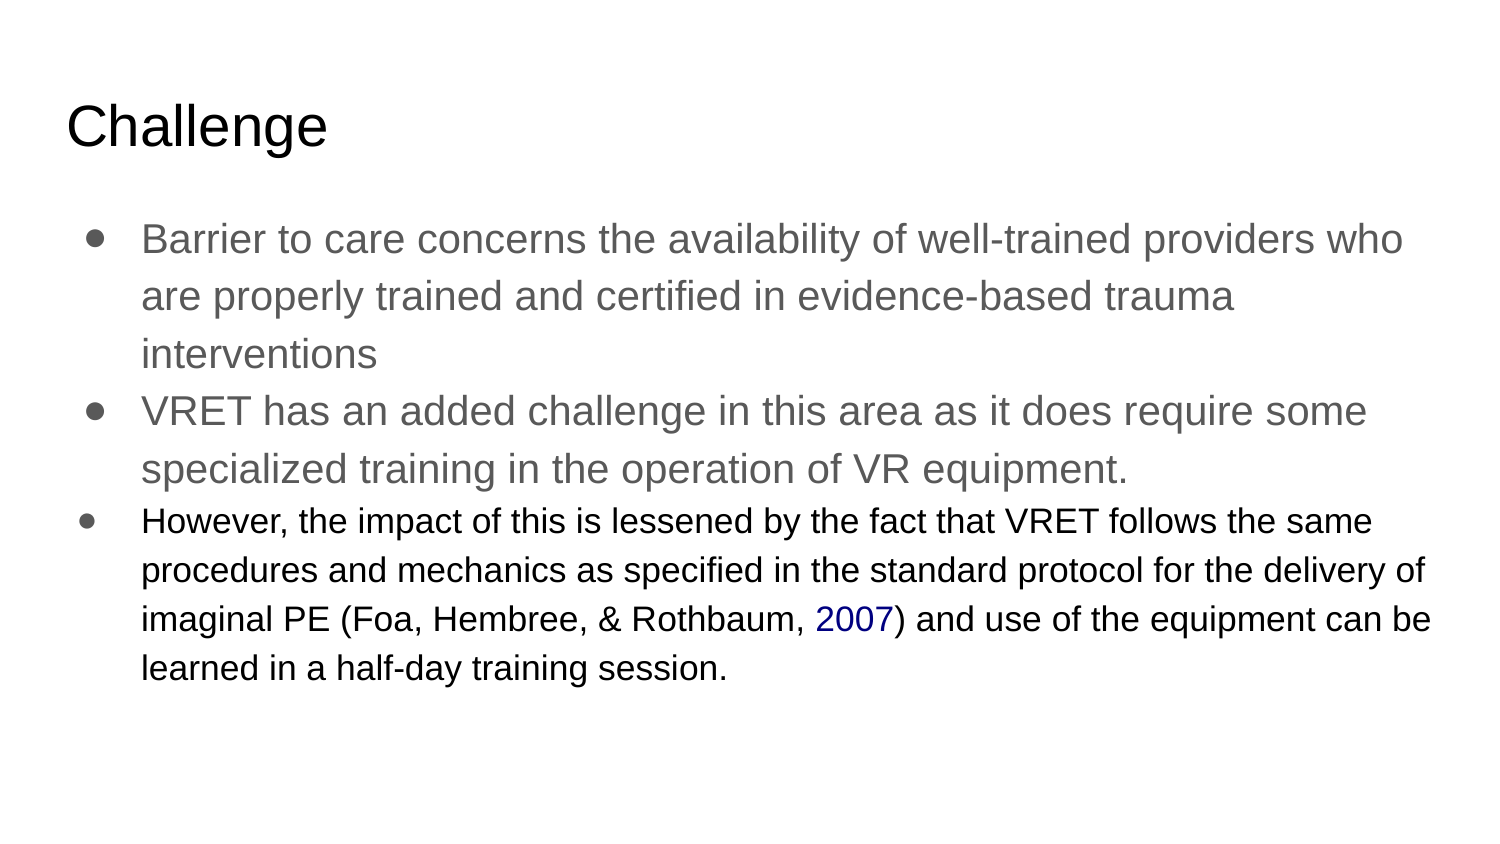

# Challenge
Barrier to care concerns the availability of well-trained providers who are properly trained and certified in evidence-based trauma interventions
VRET has an added challenge in this area as it does require some specialized training in the operation of VR equipment.
However, the impact of this is lessened by the fact that VRET follows the same procedures and mechanics as specified in the standard protocol for the delivery of imaginal PE (Foa, Hembree, & Rothbaum, 2007) and use of the equipment can be learned in a half-day training session.